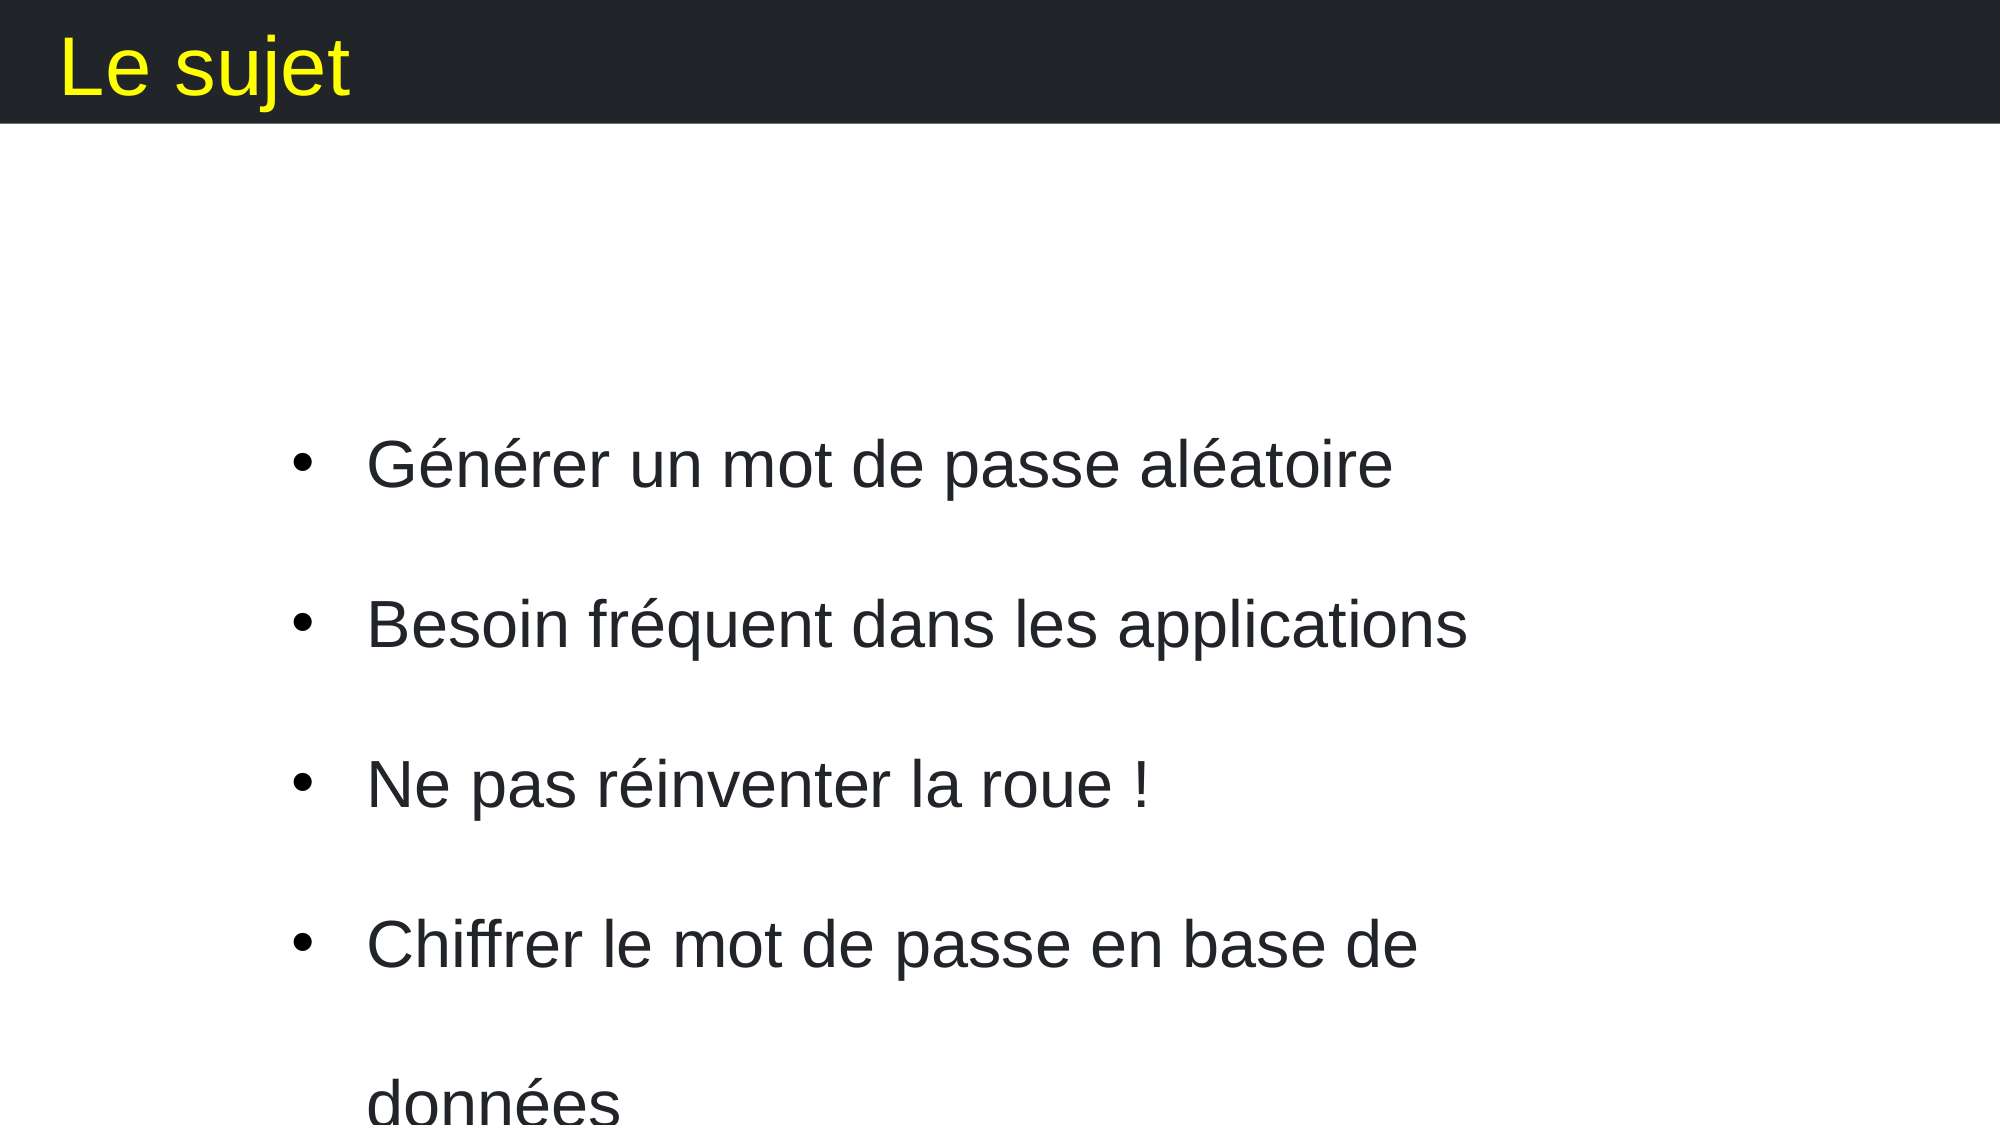

Le sujet
Générer un mot de passe aléatoire
Besoin fréquent dans les applications
Ne pas réinventer la roue !
Chiffrer le mot de passe en base de données